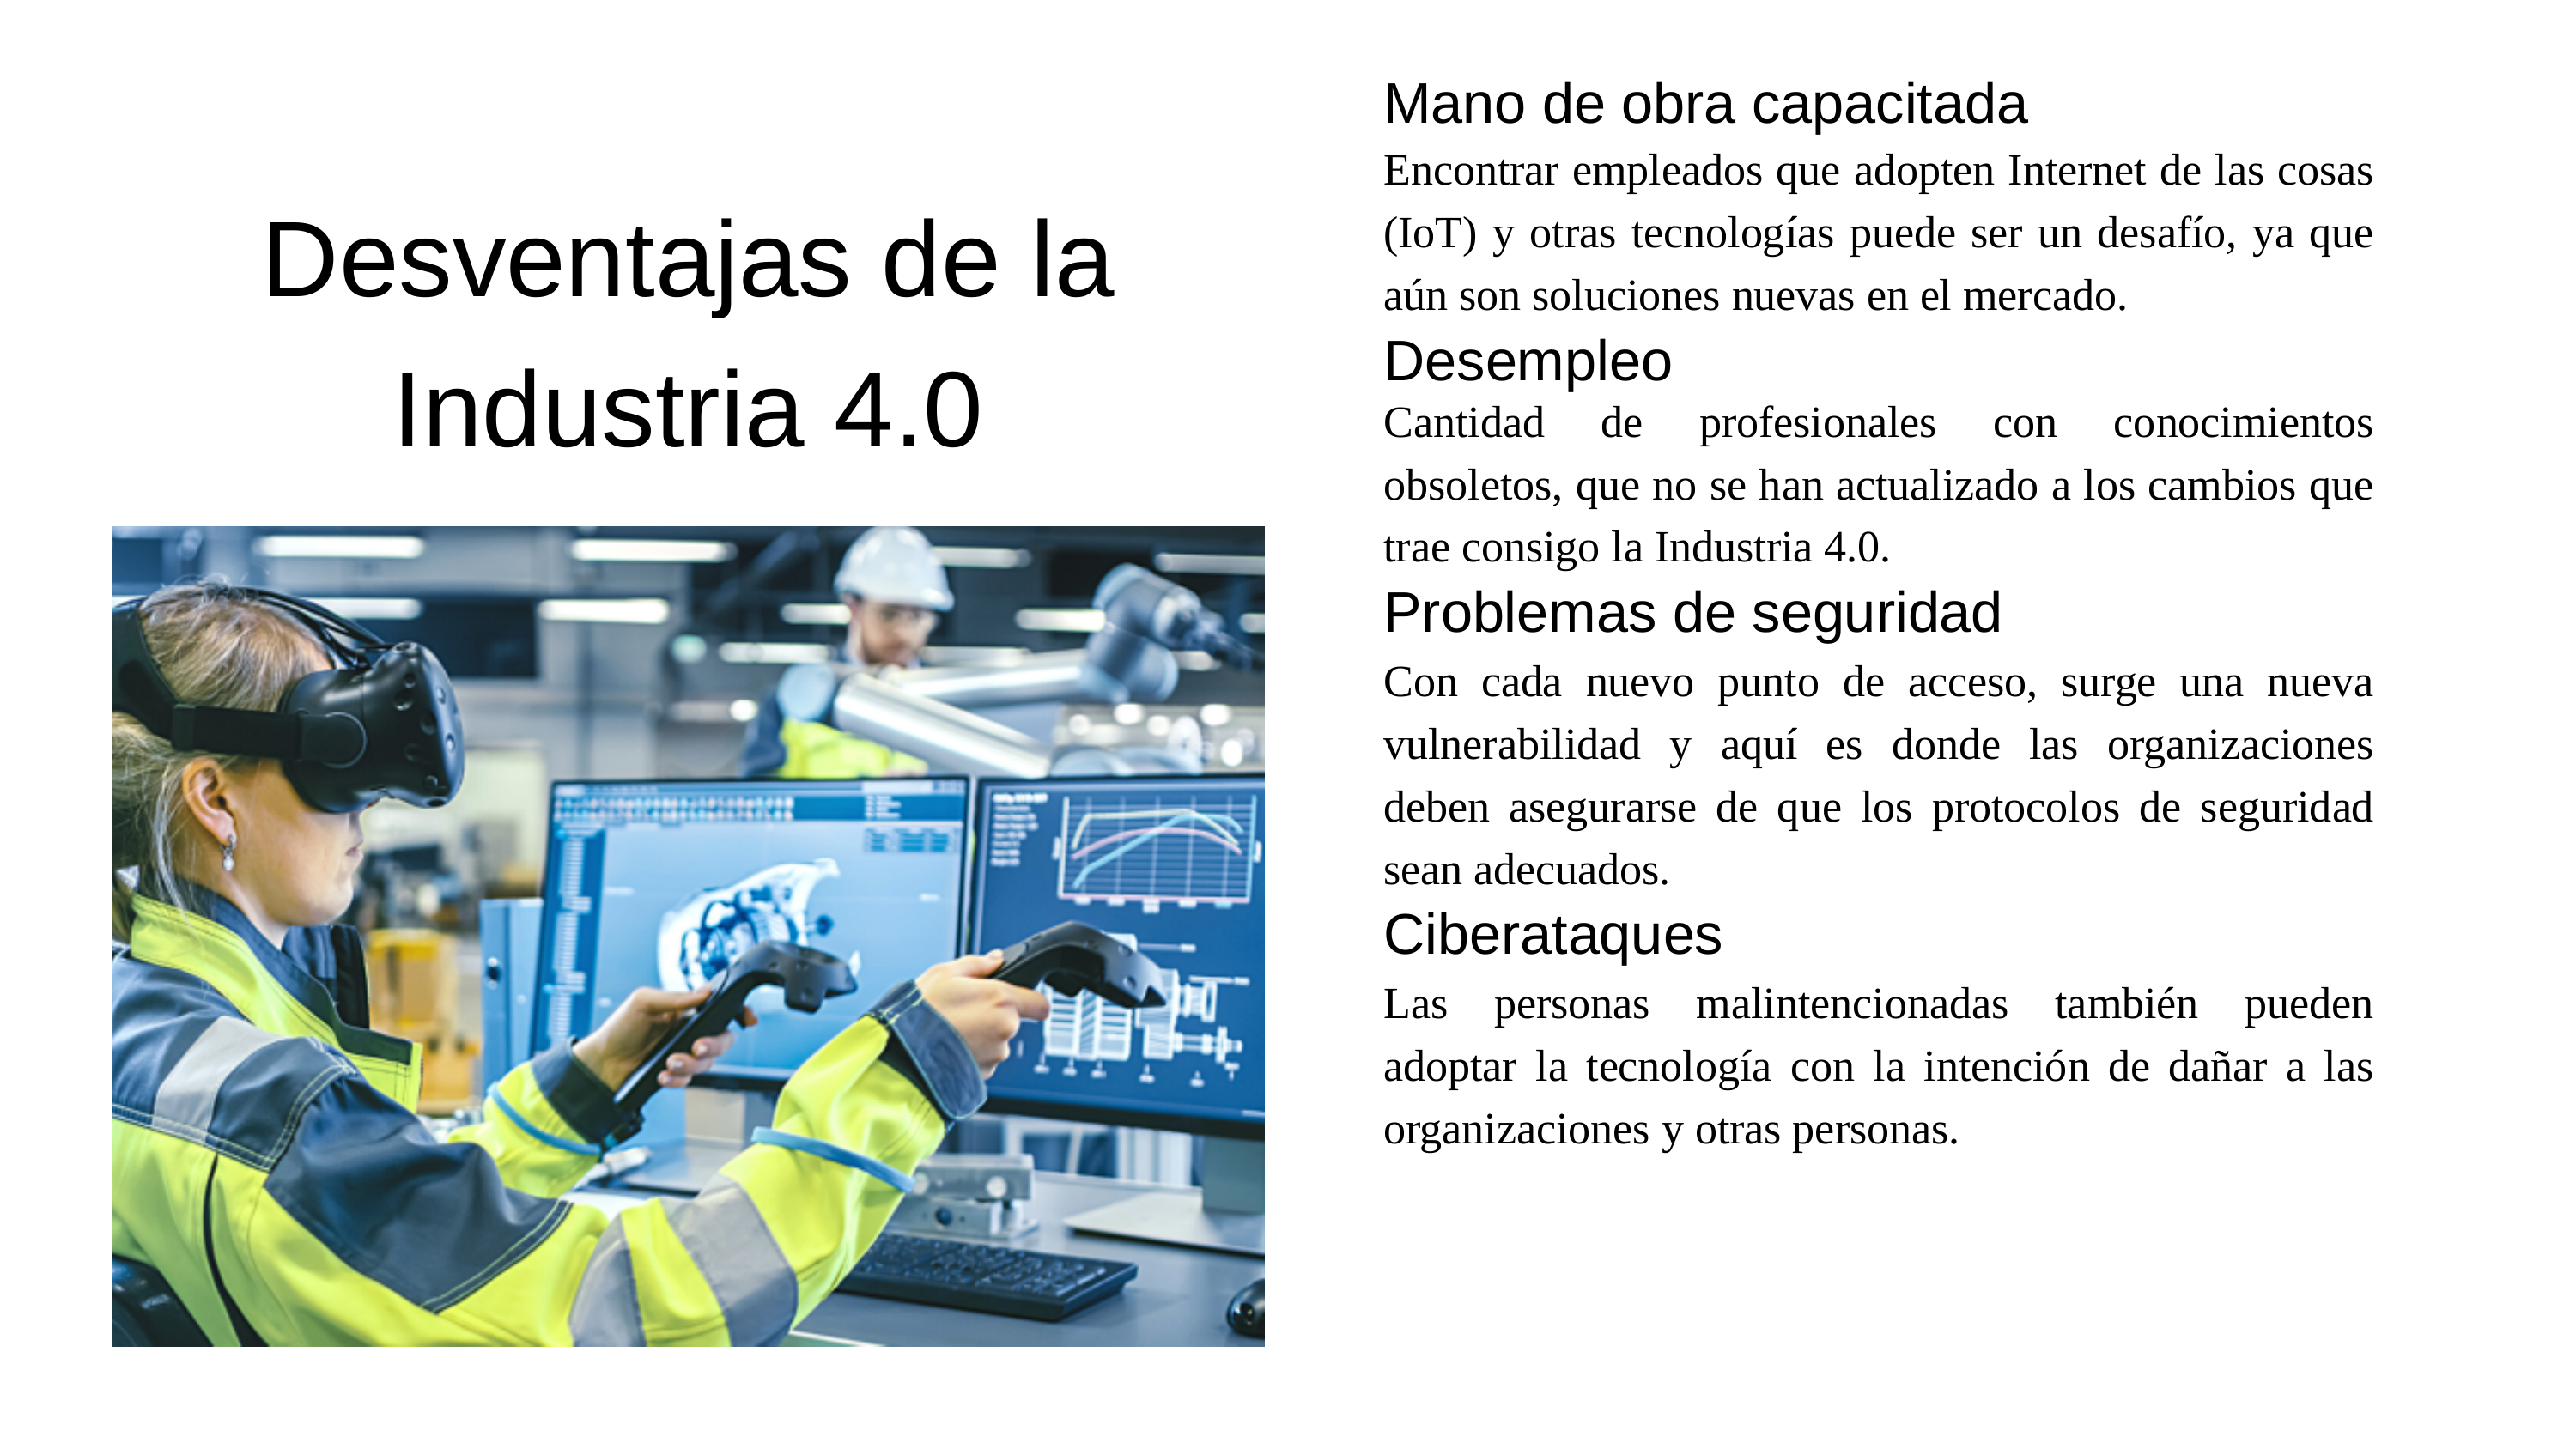

Mano de obra capacitada
Encontrar empleados que adopten Internet de las cosas (IoT) y otras tecnologías puede ser un desafío, ya que aún son soluciones nuevas en el mercado.
Desventajas de la Industria 4.0
Desempleo
Cantidad de profesionales con conocimientos obsoletos, que no se han actualizado a los cambios que trae consigo la Industria 4.0.

Problemas de seguridad
Con cada nuevo punto de acceso, surge una nueva vulnerabilidad y aquí es donde las organizaciones deben asegurarse de que los protocolos de seguridad sean adecuados.
Ciberataques
Las personas malintencionadas también pueden adoptar la tecnología con la intención de dañar a las organizaciones y otras personas.